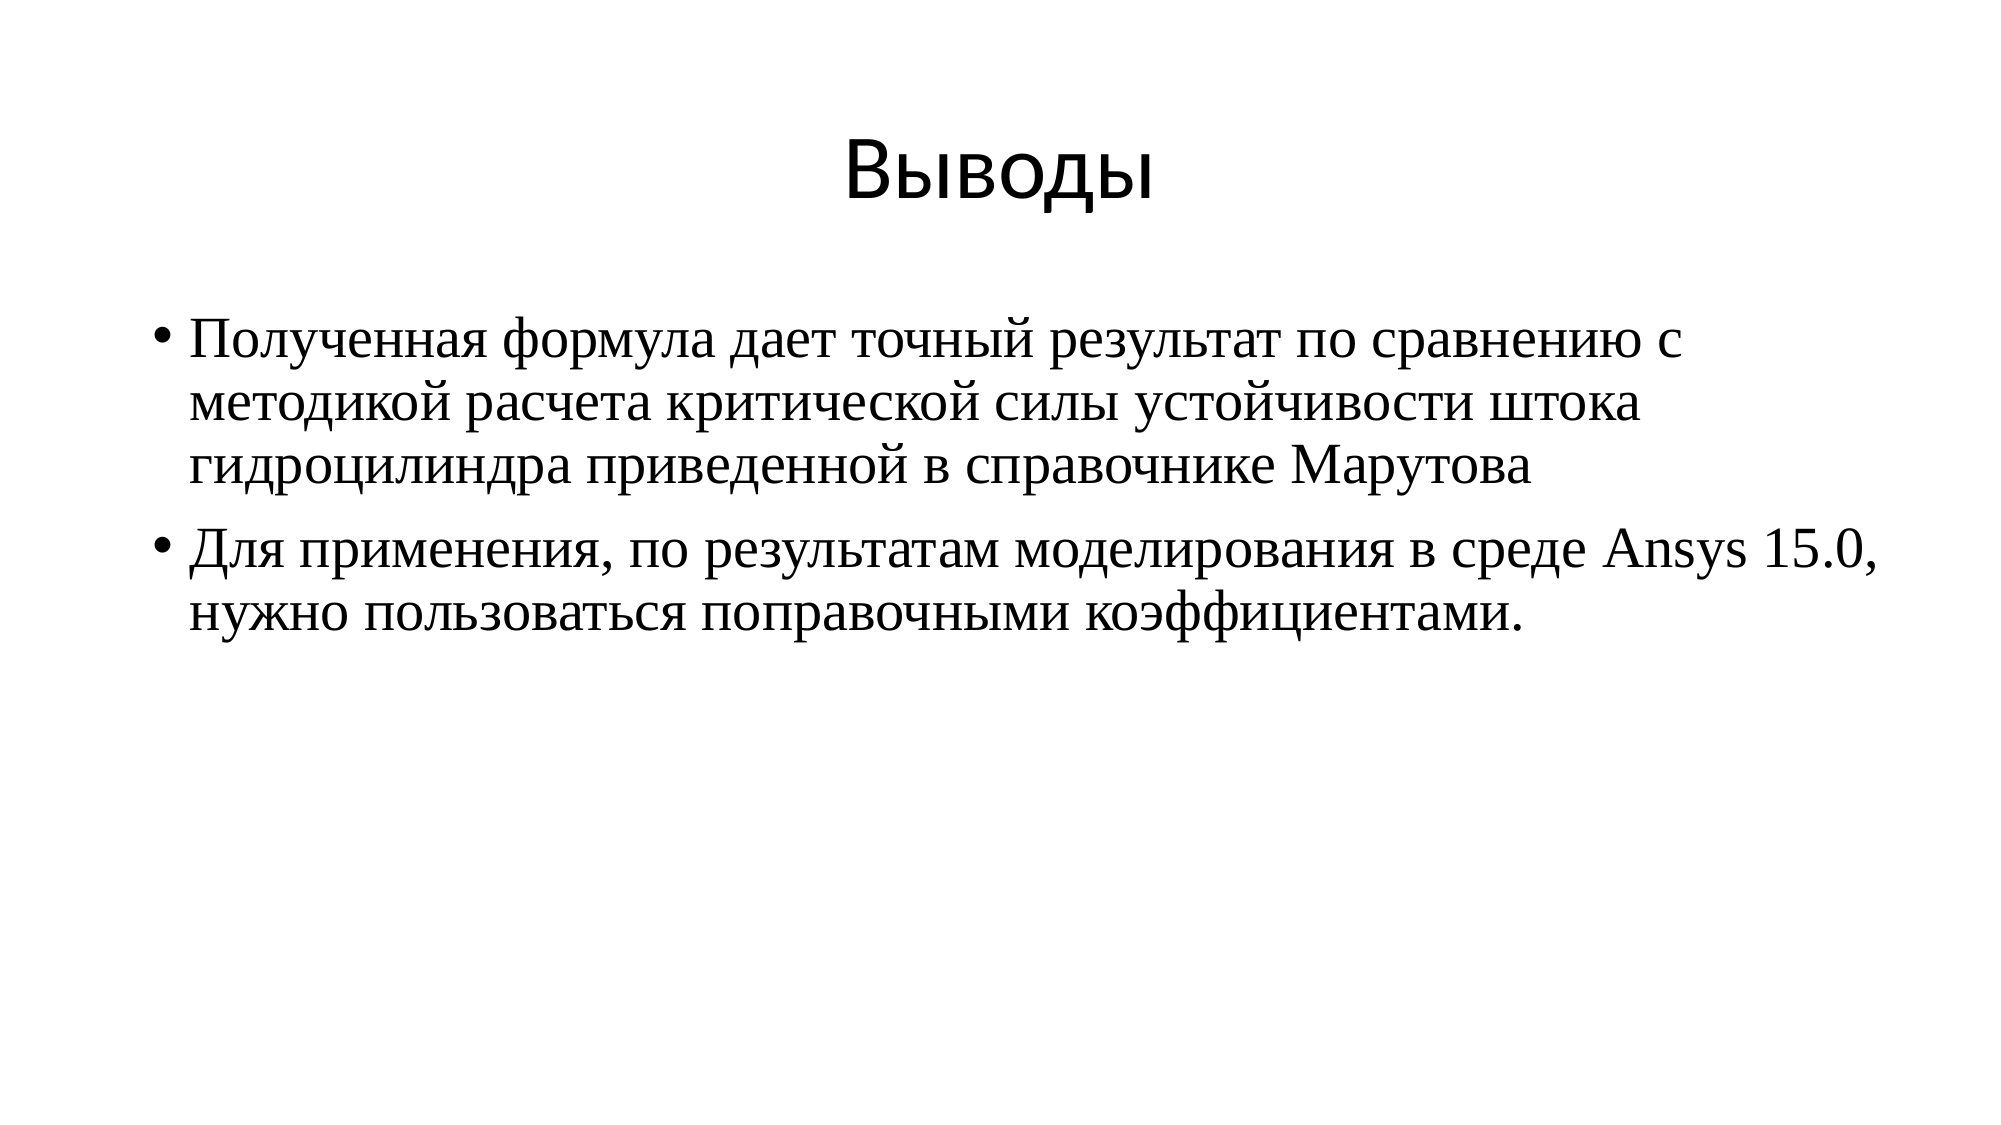

# Выводы
Полученная формула дает точный результат по сравнению с методикой расчета критической силы устойчивости штока гидроцилиндра приведенной в справочнике Марутова
Для применения, по результатам моделирования в среде Ansys 15.0, нужно пользоваться поправочными коэффициентами.